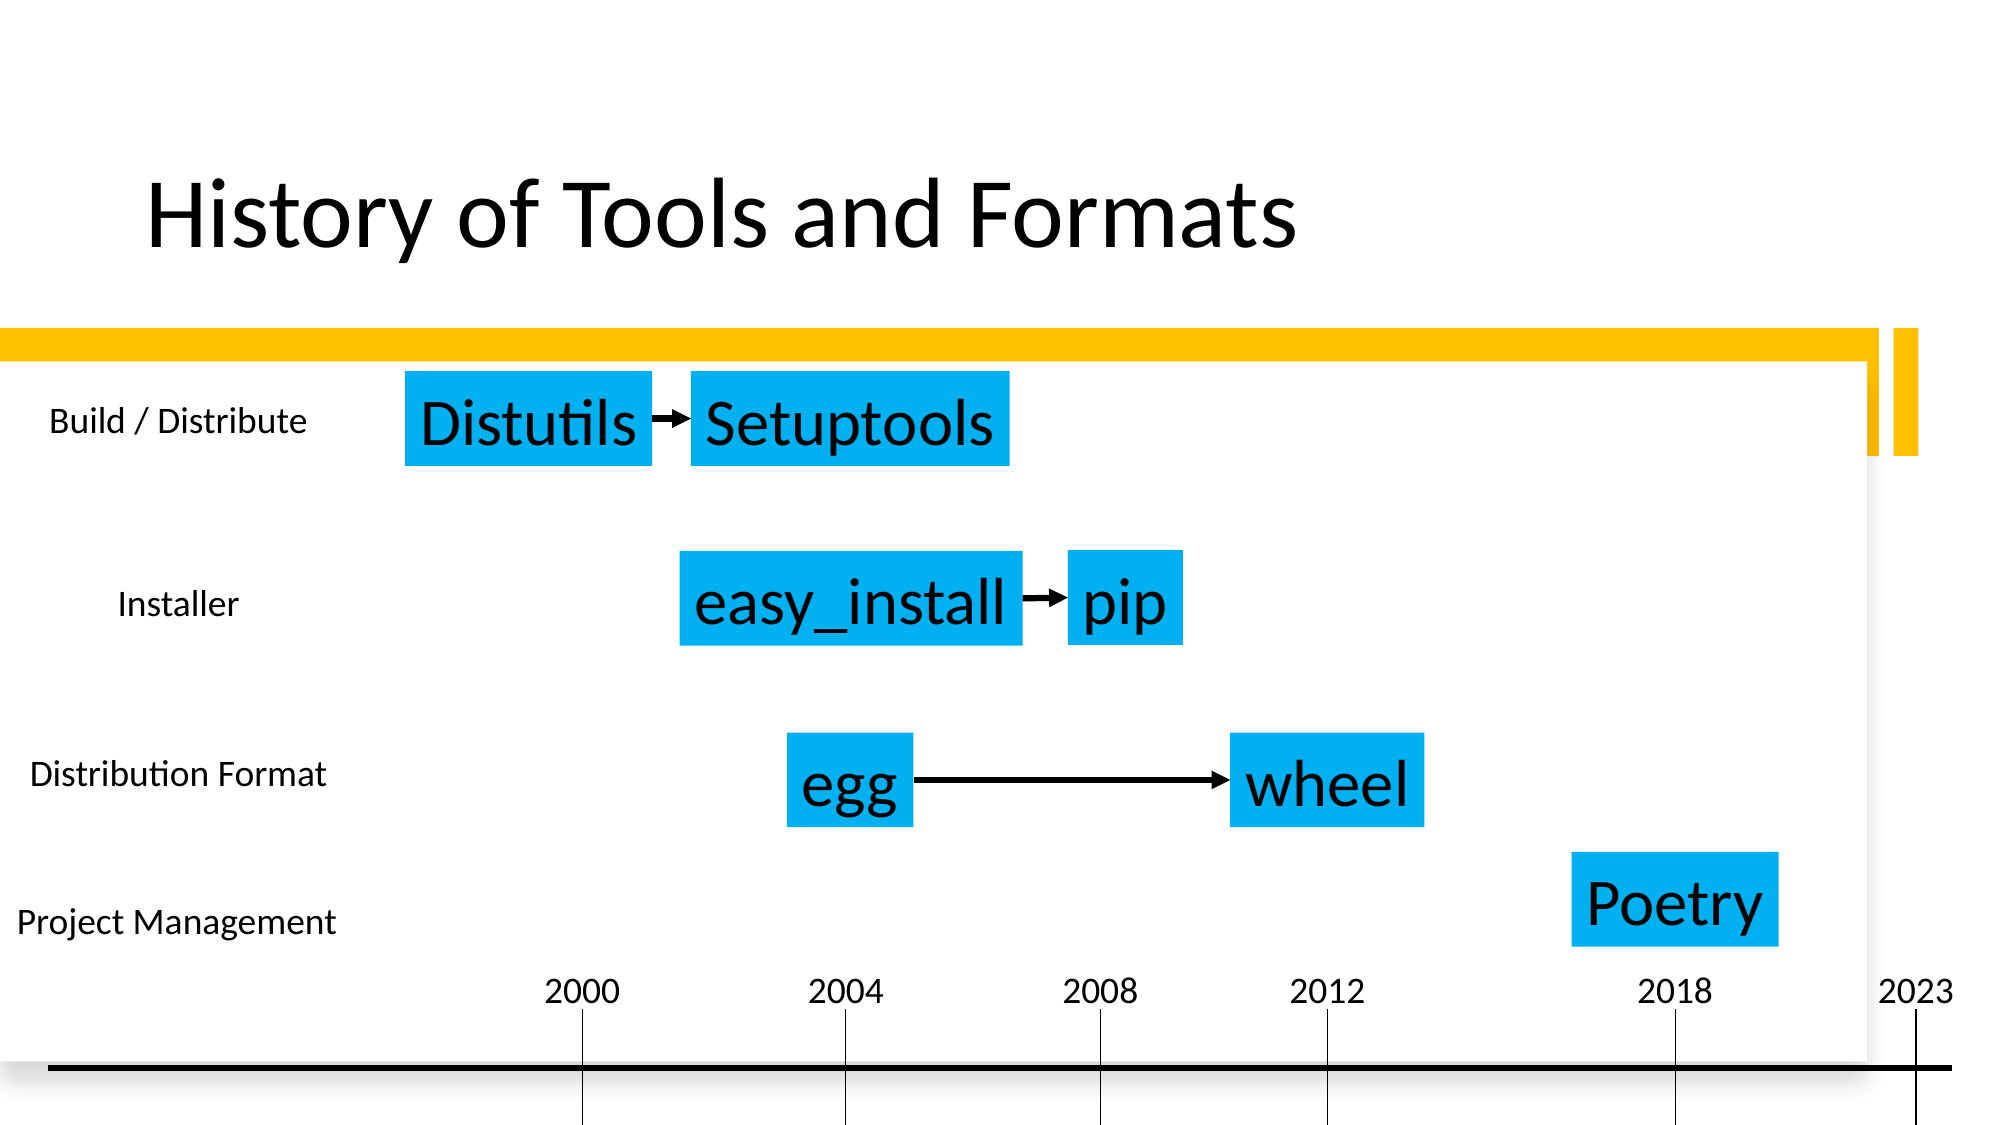

# History of Tools and Formats

Distutils
Setuptools
Build / Distribute
pip
easy_install
Installer
egg
wheel
Distribution Format
Poetry
2000
2018
2012
2008
2023
2004

Project Management